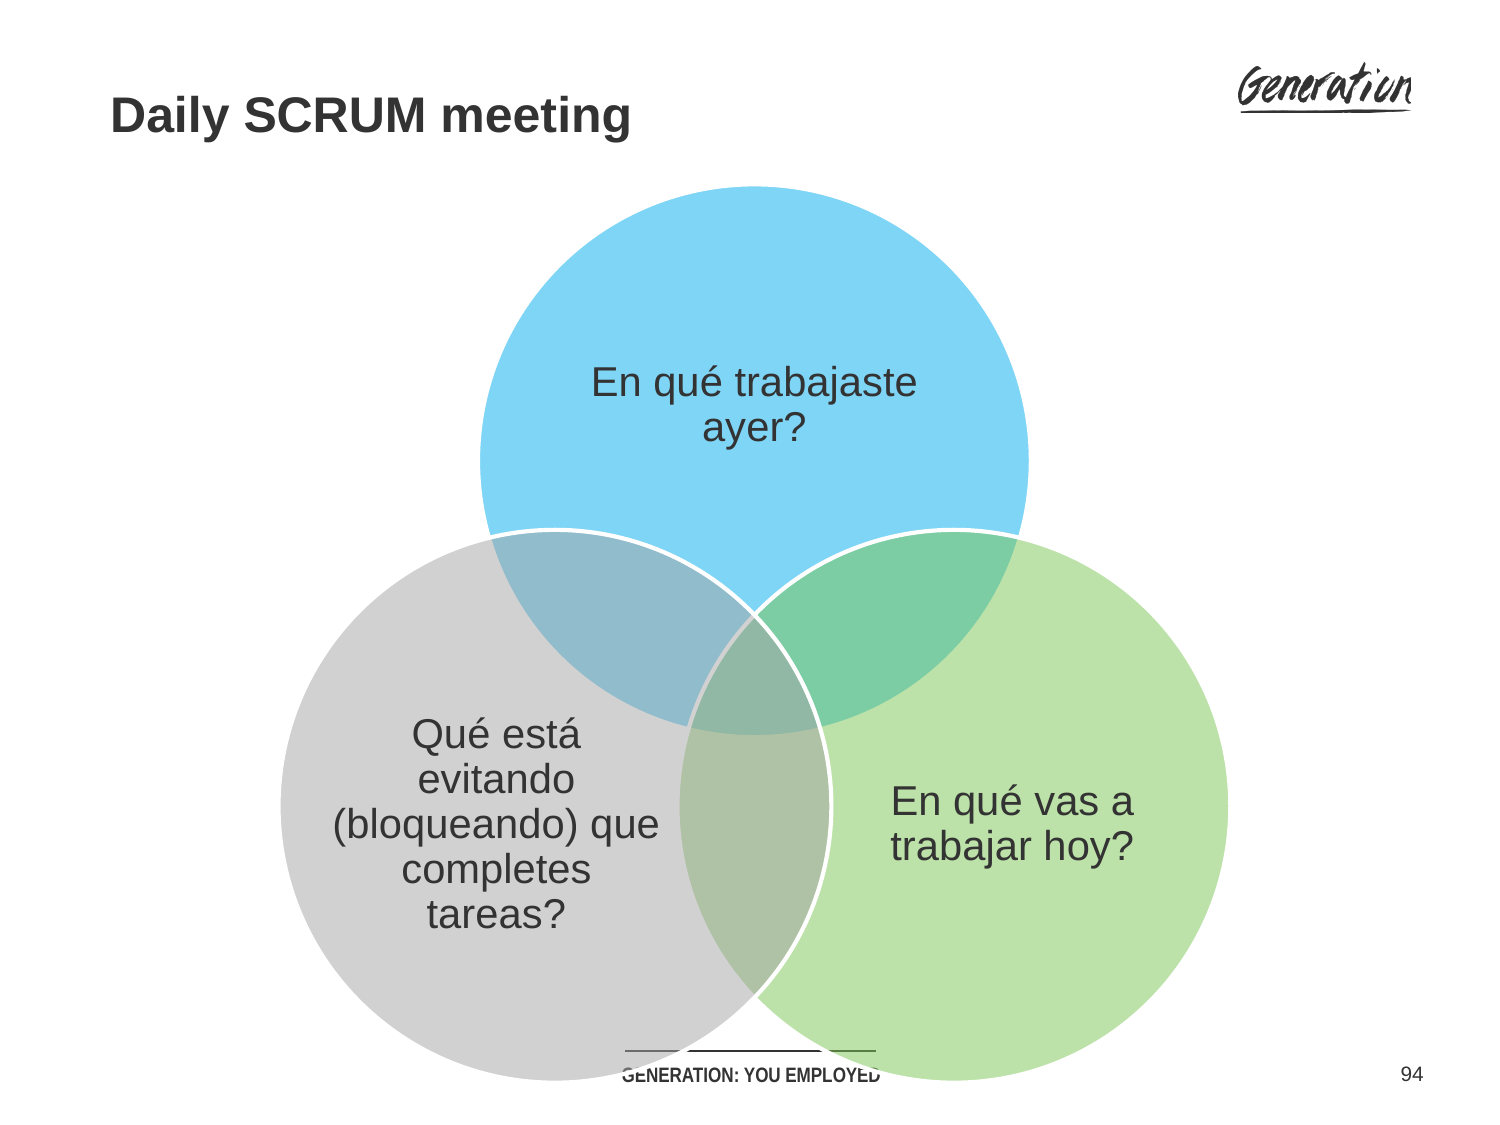

Daily SCRUM meeting

En qué trabajaste ayer?

Qué está evitando (bloqueando) que completes tareas?
En qué vas a trabajar hoy?